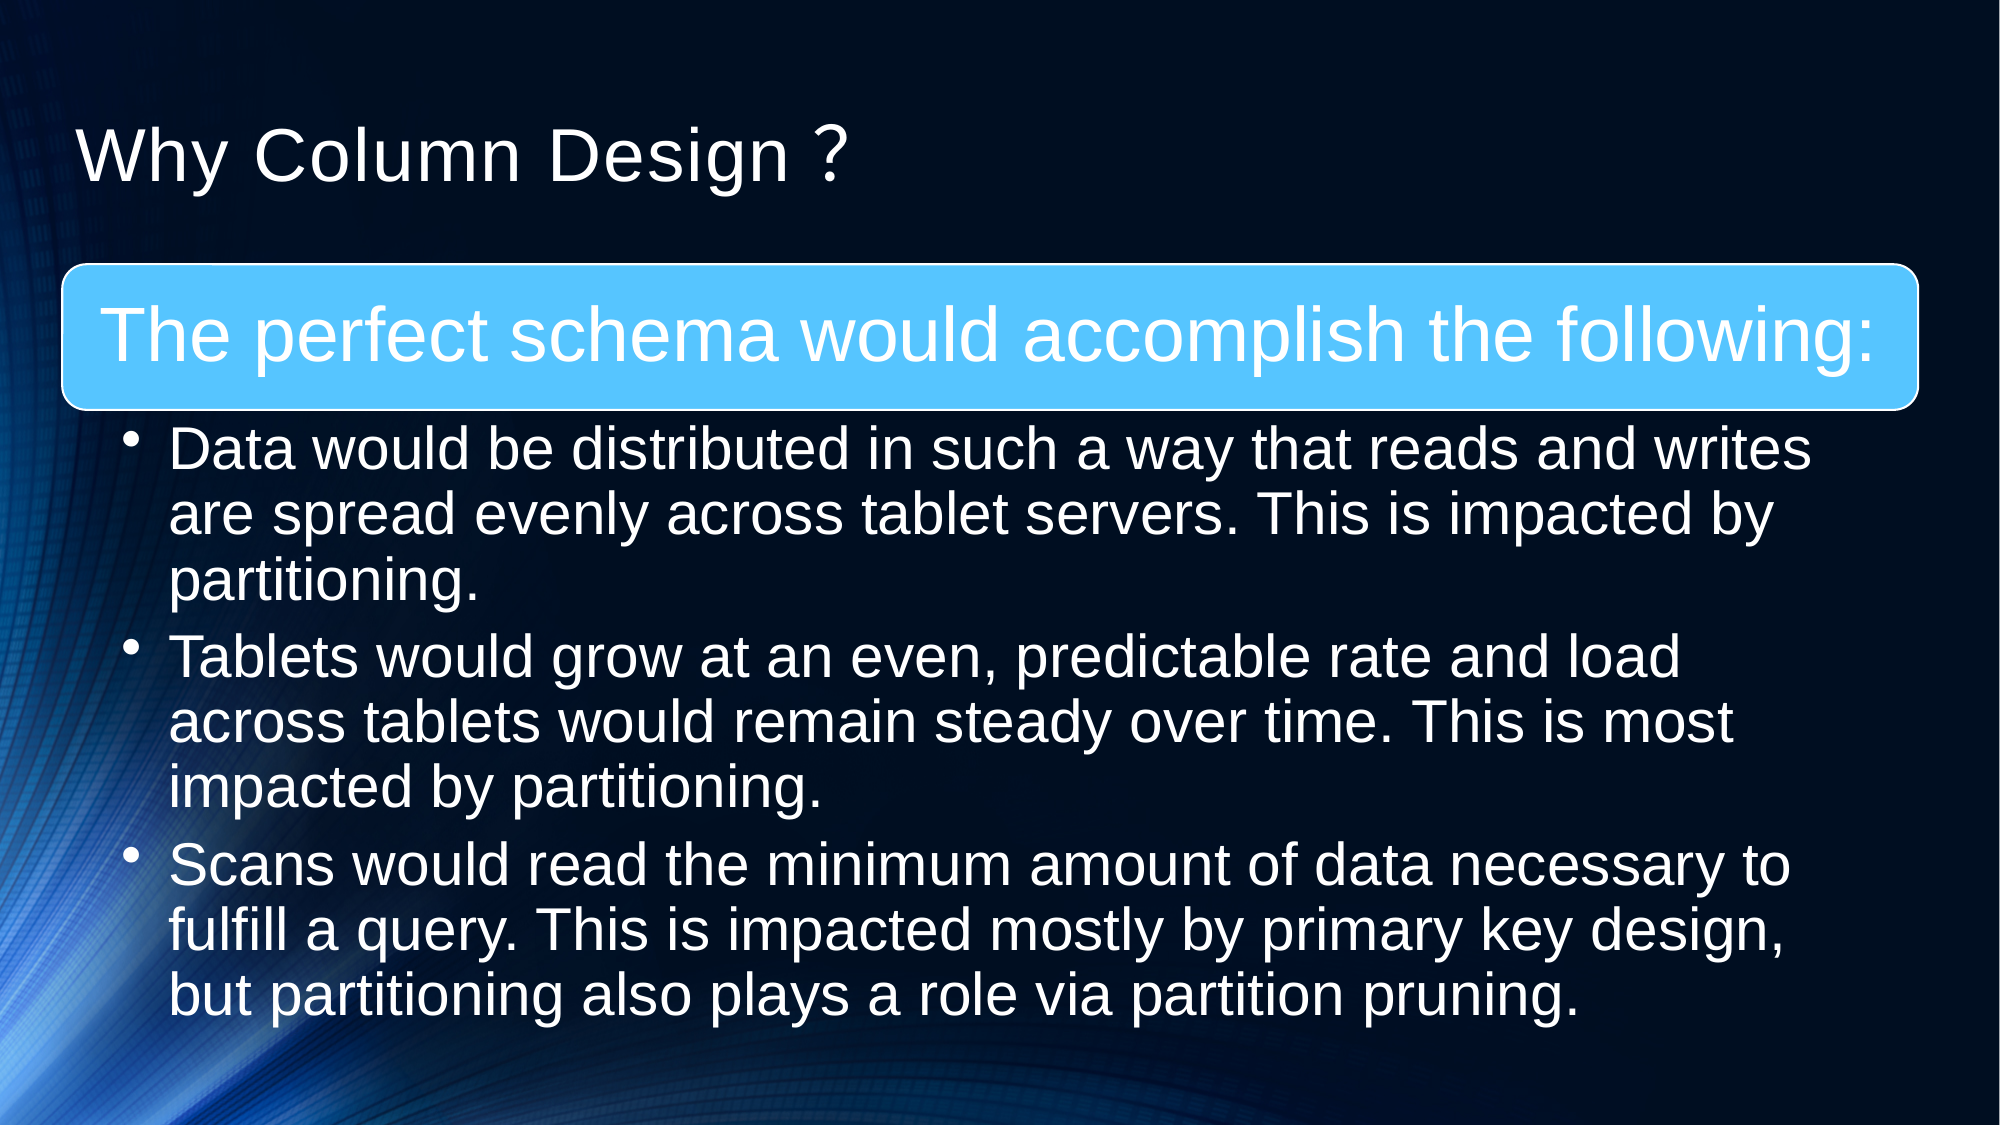

# Why Column Design？
The perfect schema would accomplish the following:
Data would be distributed in such a way that reads and writes are spread evenly across tablet servers. This is impacted by partitioning.
Tablets would grow at an even, predictable rate and load across tablets would remain steady over time. This is most impacted by partitioning.
Scans would read the minimum amount of data necessary to fulfill a query. This is impacted mostly by primary key design, but partitioning also plays a role via partition pruning.